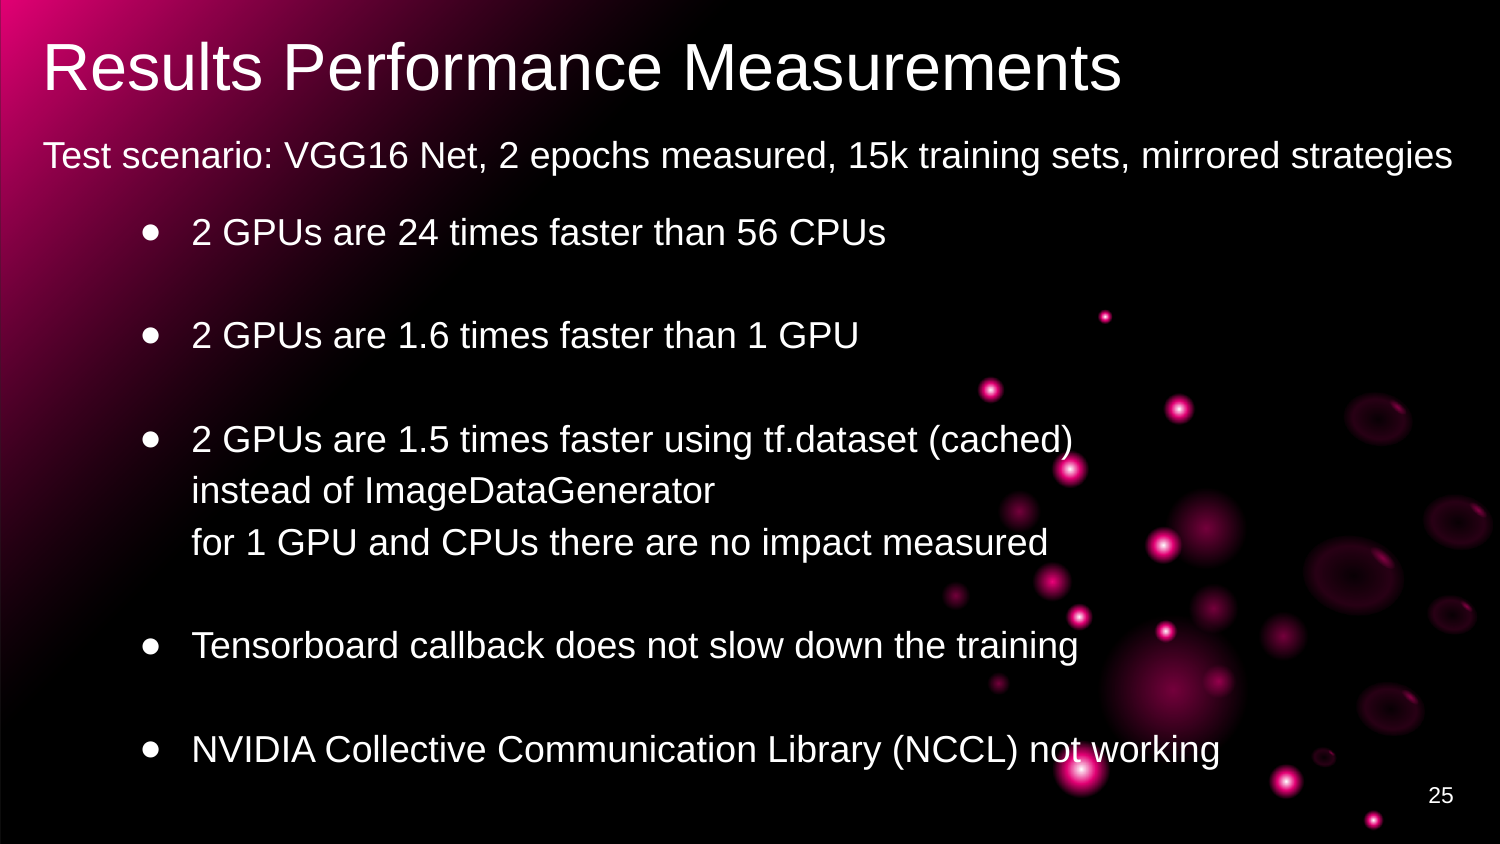

# Results Performance Measurements
Test scenario: VGG16 Net, 2 epochs measured, 15k training sets, mirrored strategies
2 GPUs are 24 times faster than 56 CPUs
2 GPUs are 1.6 times faster than 1 GPU
2 GPUs are 1.5 times faster using tf.dataset (cached)
instead of ImageDataGenerator
for 1 GPU and CPUs there are no impact measured
Tensorboard callback does not slow down the training
NVIDIA Collective Communication Library (NCCL) not working

25